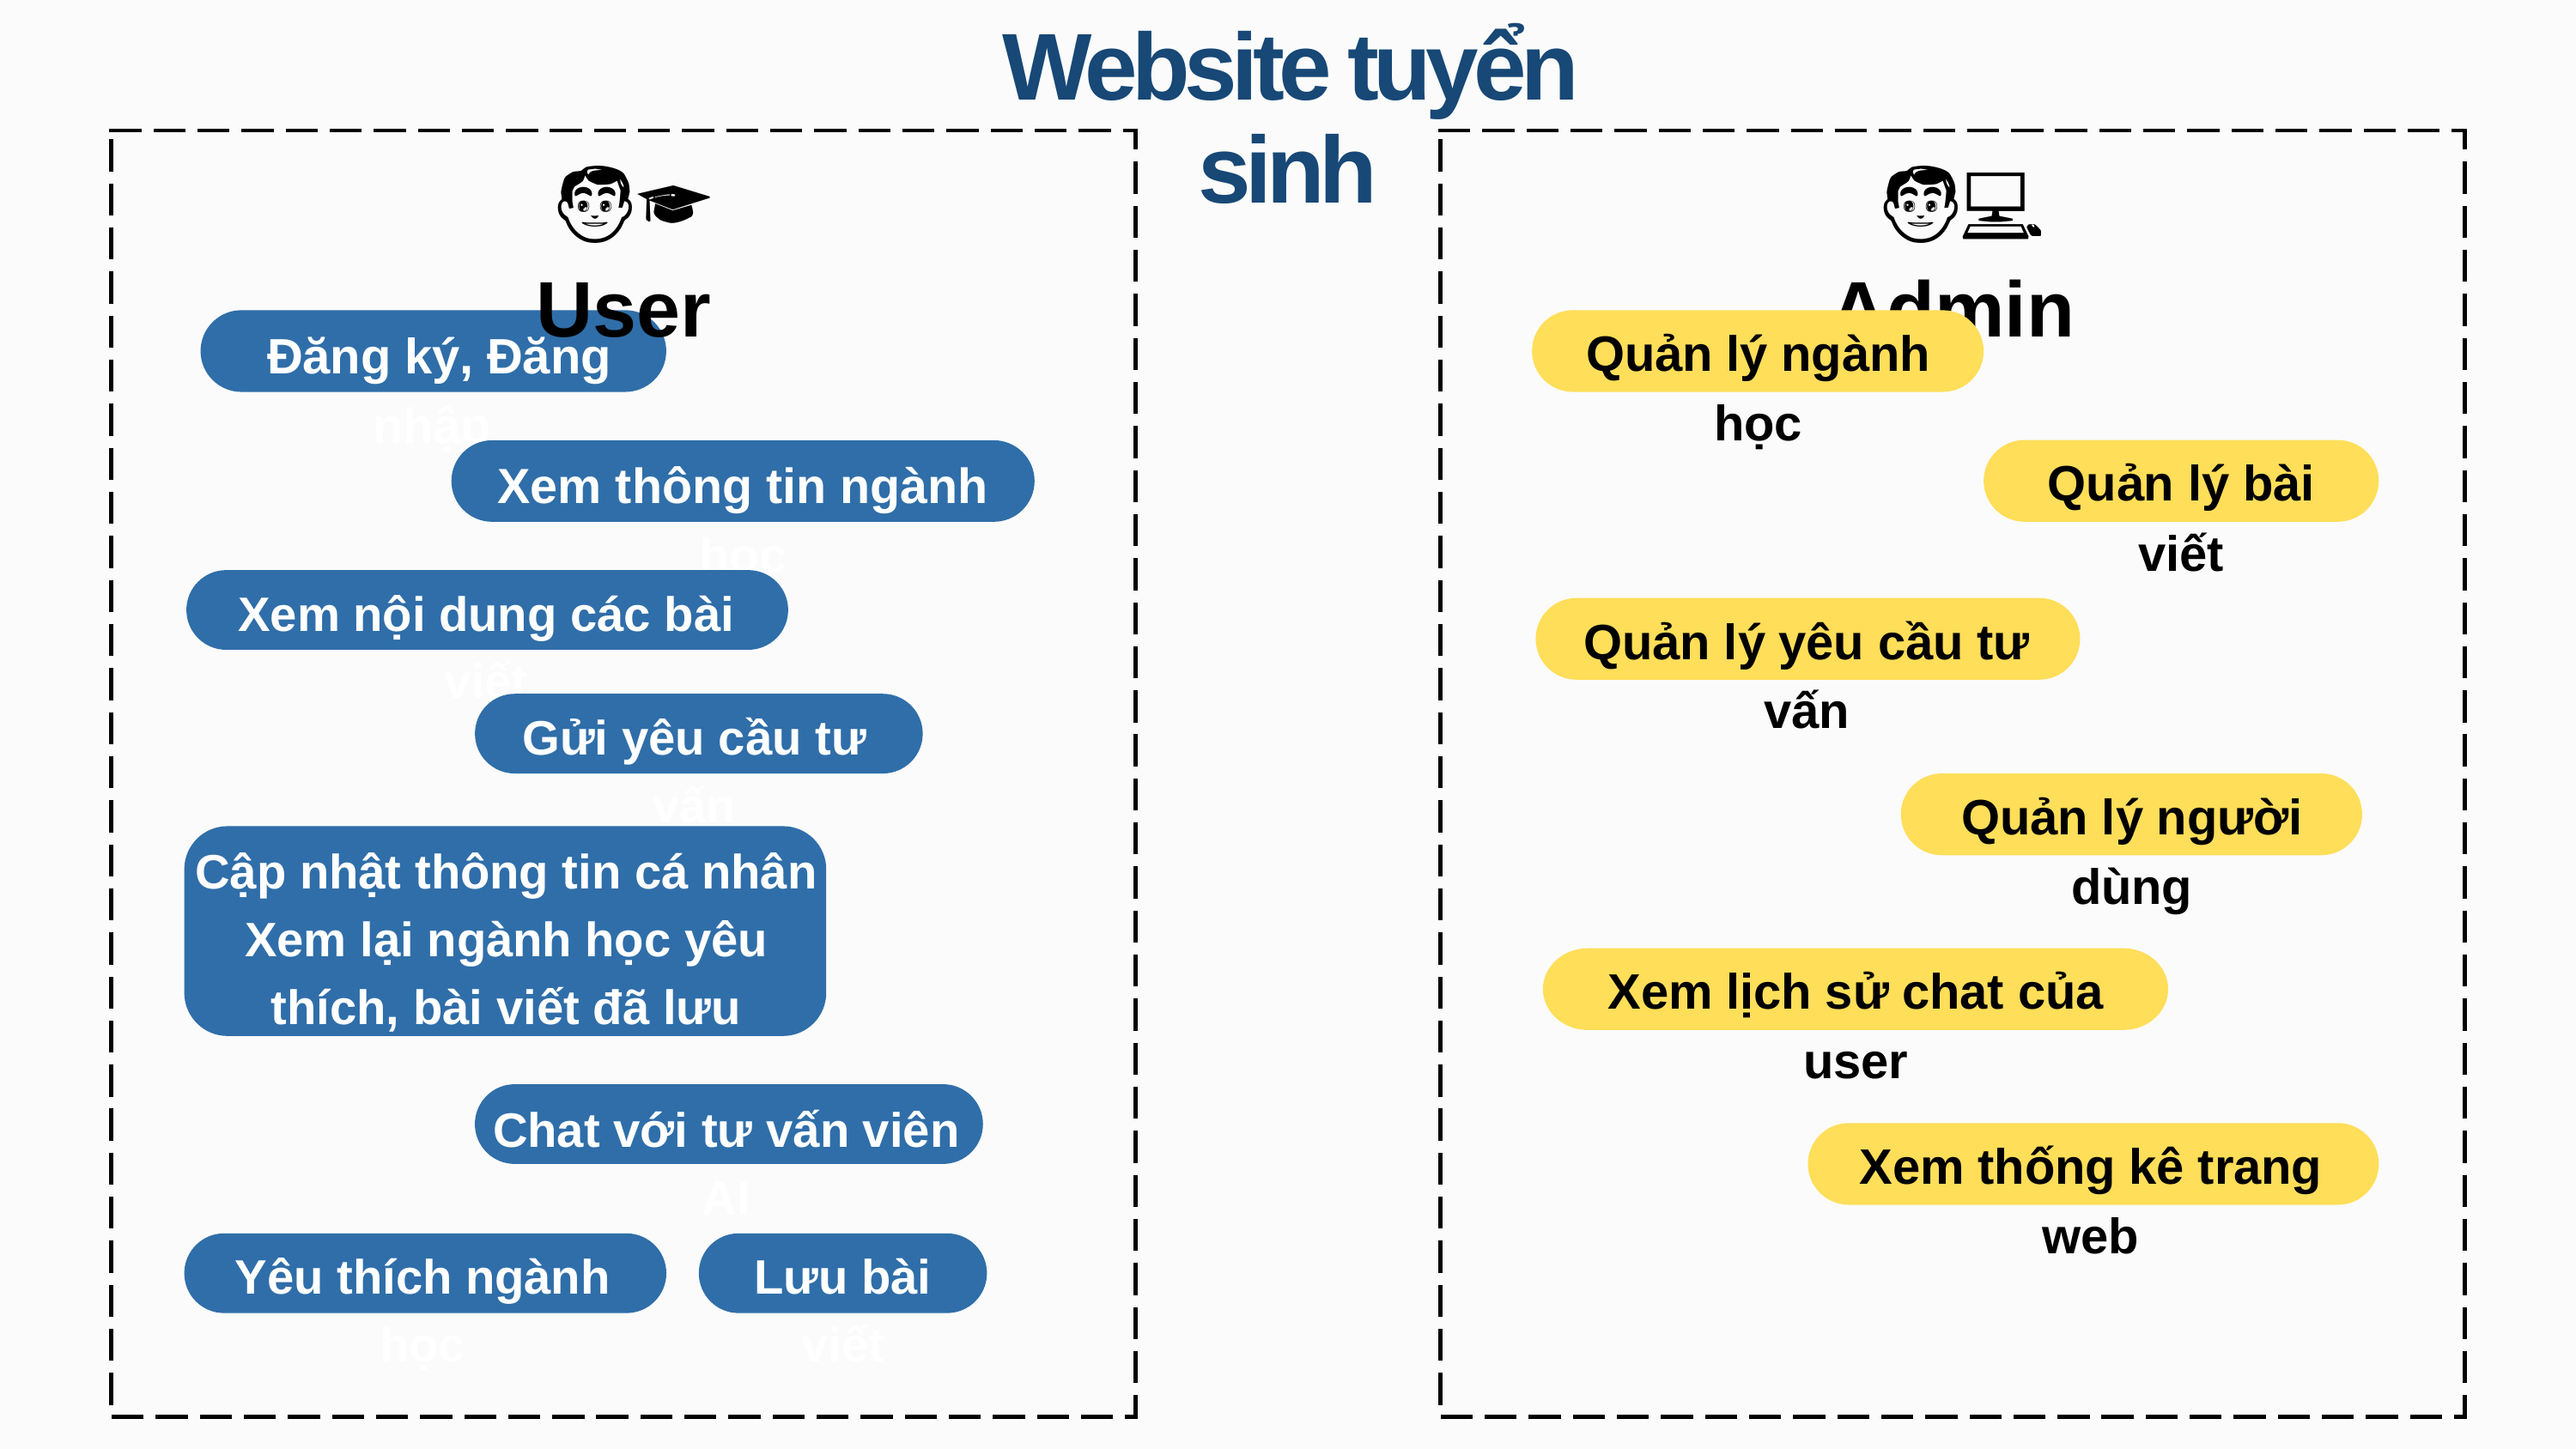

Website tuyển sinh

 👨‍🎓User
 👨‍💻Admin

Đăng ký, Đăng nhập

Quản lý ngành học

Xem thông tin ngành học
Quản lý bài viết

Xem nội dung các bài viết

Quản lý yêu cầu tư vấn

Gửi yêu cầu tư vấn

Quản lý người dùng

Cập nhật thông tin cá nhân
Xem lại ngành học yêu thích, bài viết đã lưu

Xem lịch sử chat của user

Chat với tư vấn viên AI

Xem thống kê trang web

Yêu thích ngành học
Lưu bài viết